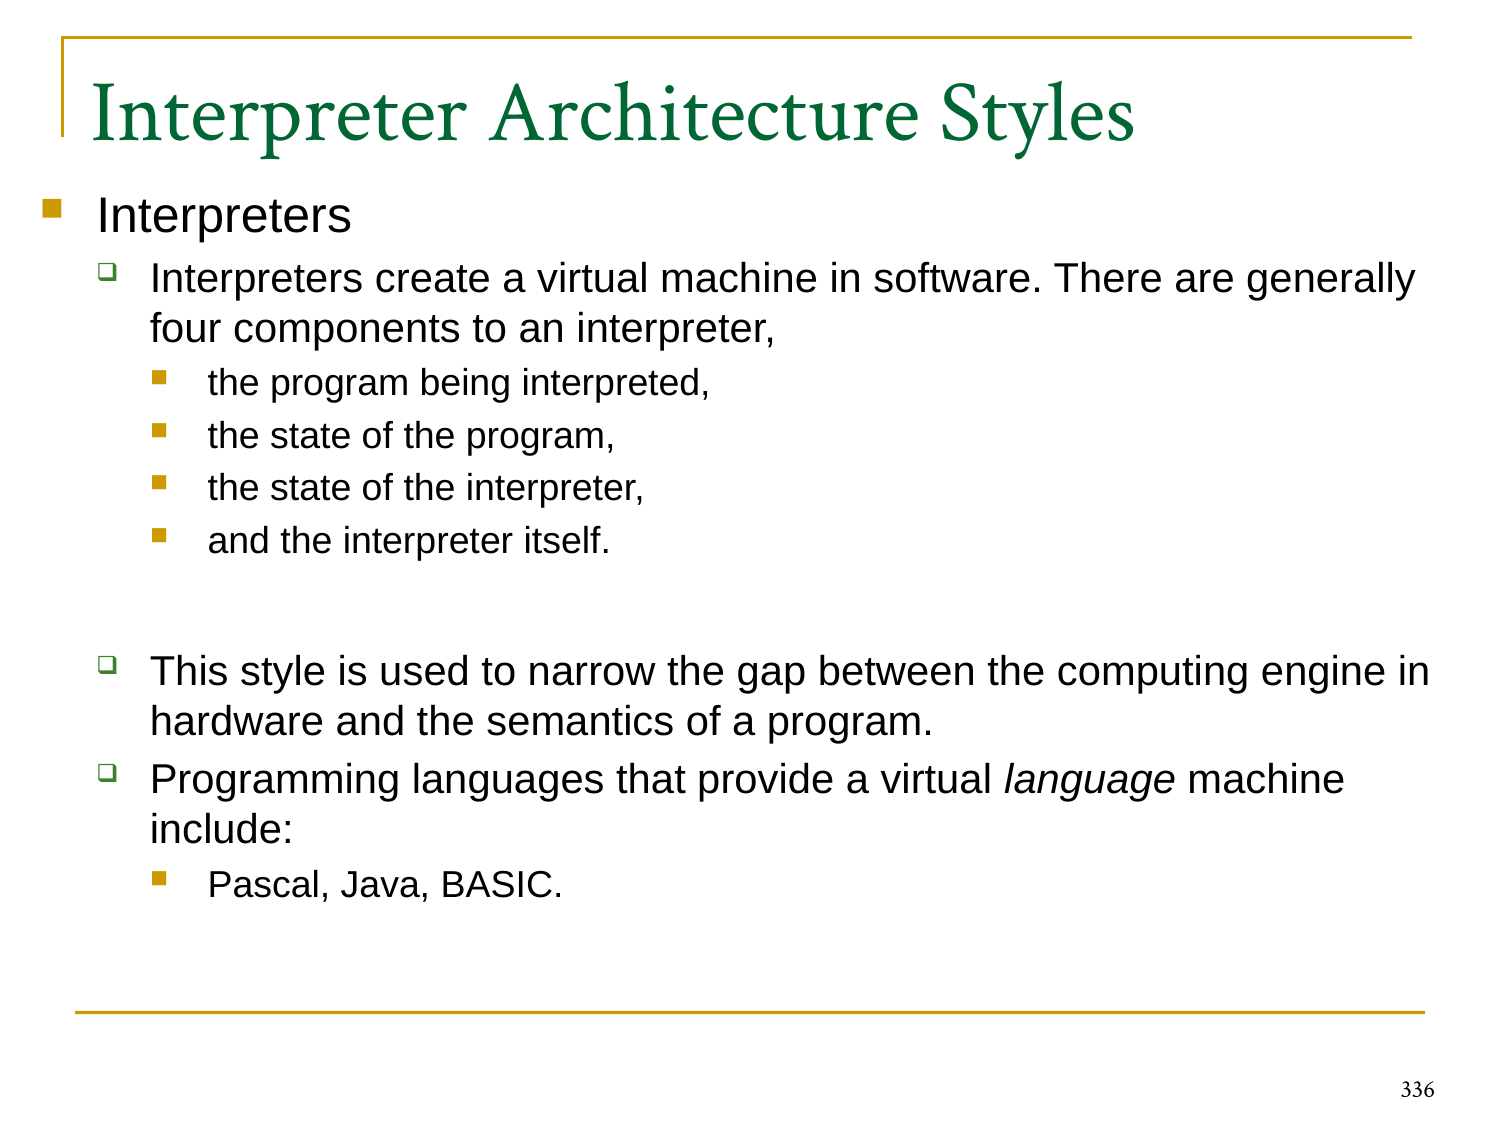

# Interpreter Architecture Styles
Interpreters
Interpreters create a virtual machine in software. There are generally four components to an interpreter,
the program being interpreted,
the state of the program,
the state of the interpreter,
and the interpreter itself.

This style is used to narrow the gap between the computing engine in hardware and the semantics of a program.
Programming languages that provide a virtual language machine include:
Pascal, Java, BASIC.
336